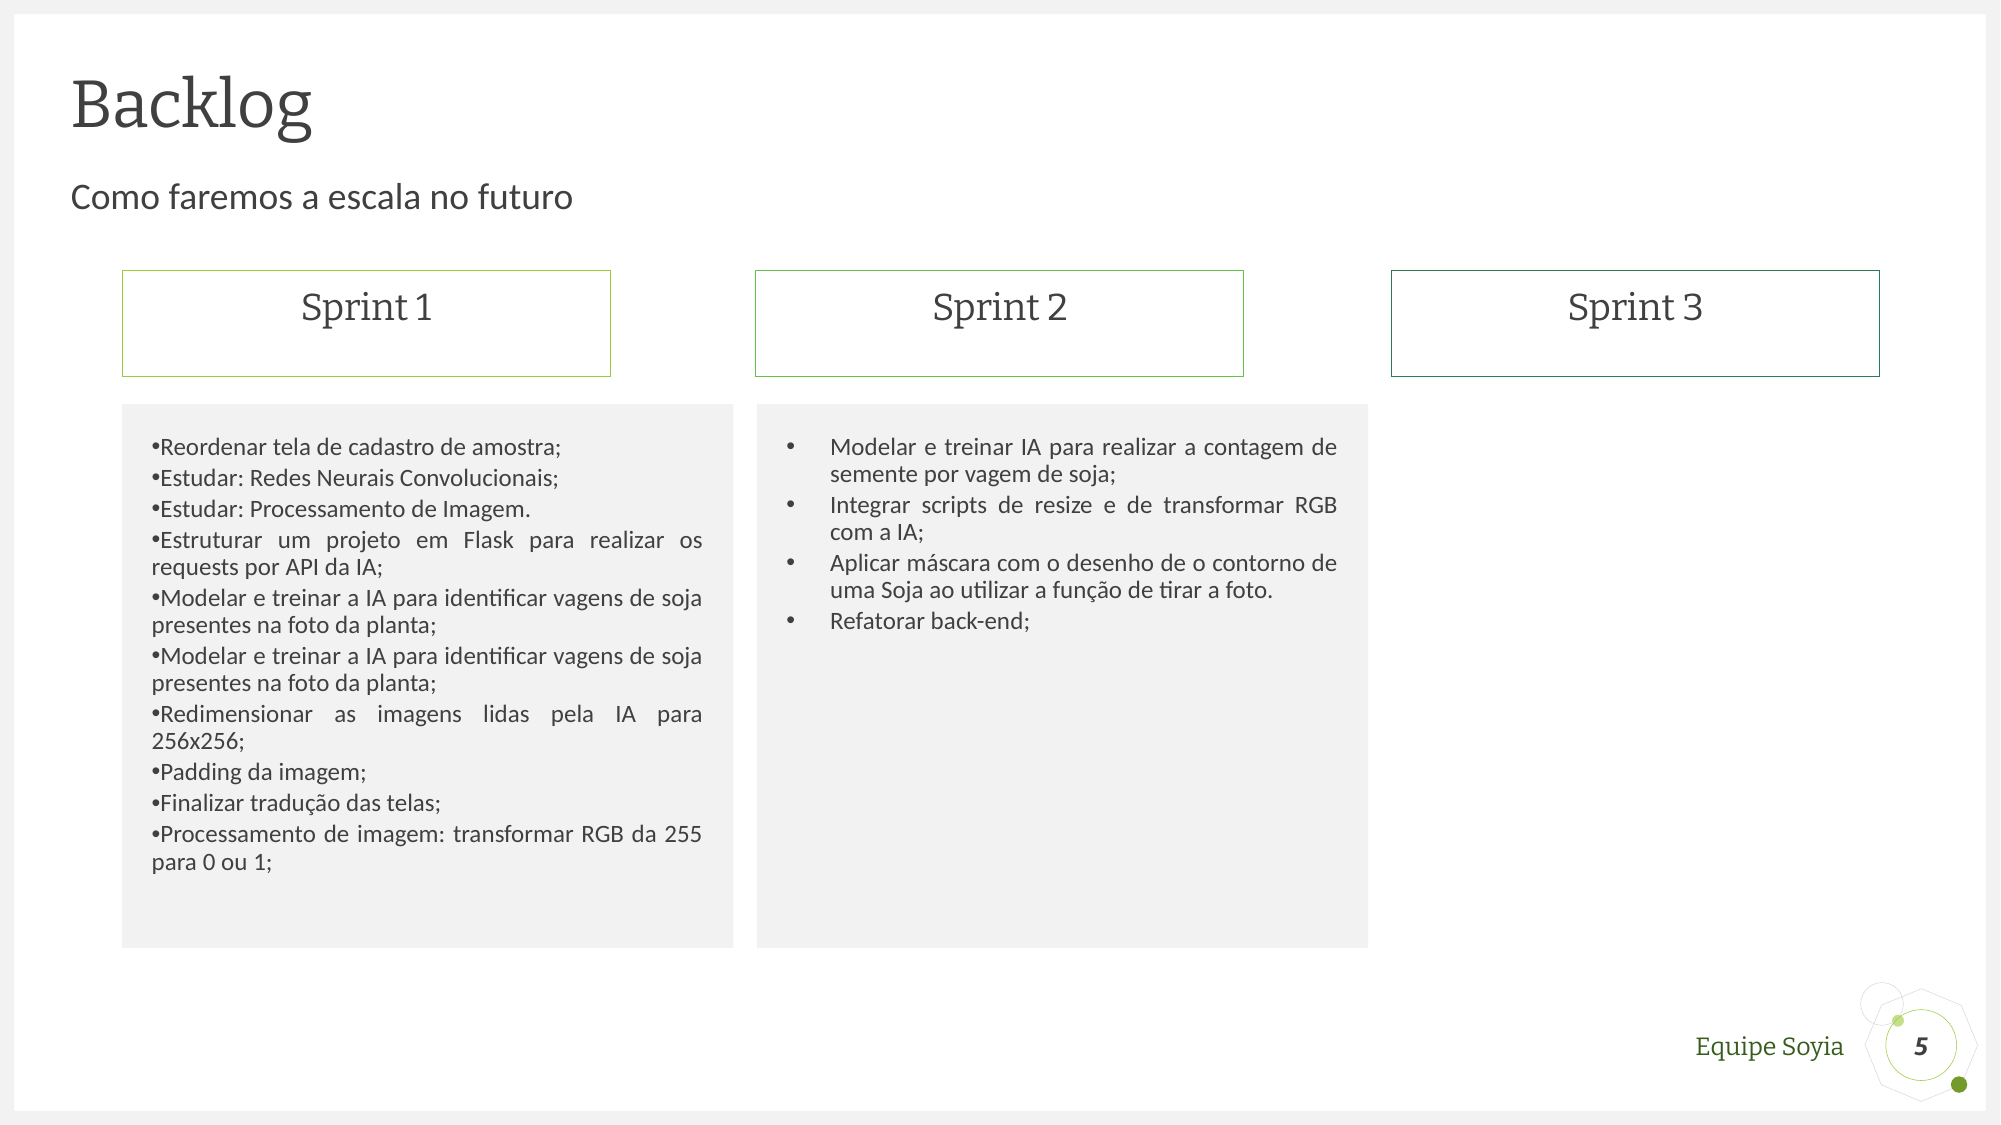

# Backlog
Como faremos a escala no futuro
Sprint 2
Sprint 1
Sprint 3
Modelar e treinar IA para realizar a contagem de semente por vagem de soja;
Integrar scripts de resize e de transformar RGB com a IA;
Aplicar máscara com o desenho de o contorno de uma Soja ao utilizar a função de tirar a foto.
Refatorar back-end;

Reordenar tela de cadastro de amostra;
Estudar: Redes Neurais Convolucionais;
Estudar: Processamento de Imagem.
Estruturar um projeto em Flask para realizar os requests por API da IA;
Modelar e treinar a IA para identificar vagens de soja presentes na foto da planta;
Modelar e treinar a IA para identificar vagens de soja presentes na foto da planta;
Redimensionar as imagens lidas pela IA para 256x256;
Padding da imagem;
Finalizar tradução das telas;
Processamento de imagem: transformar RGB da 255 para 0 ou 1;

5